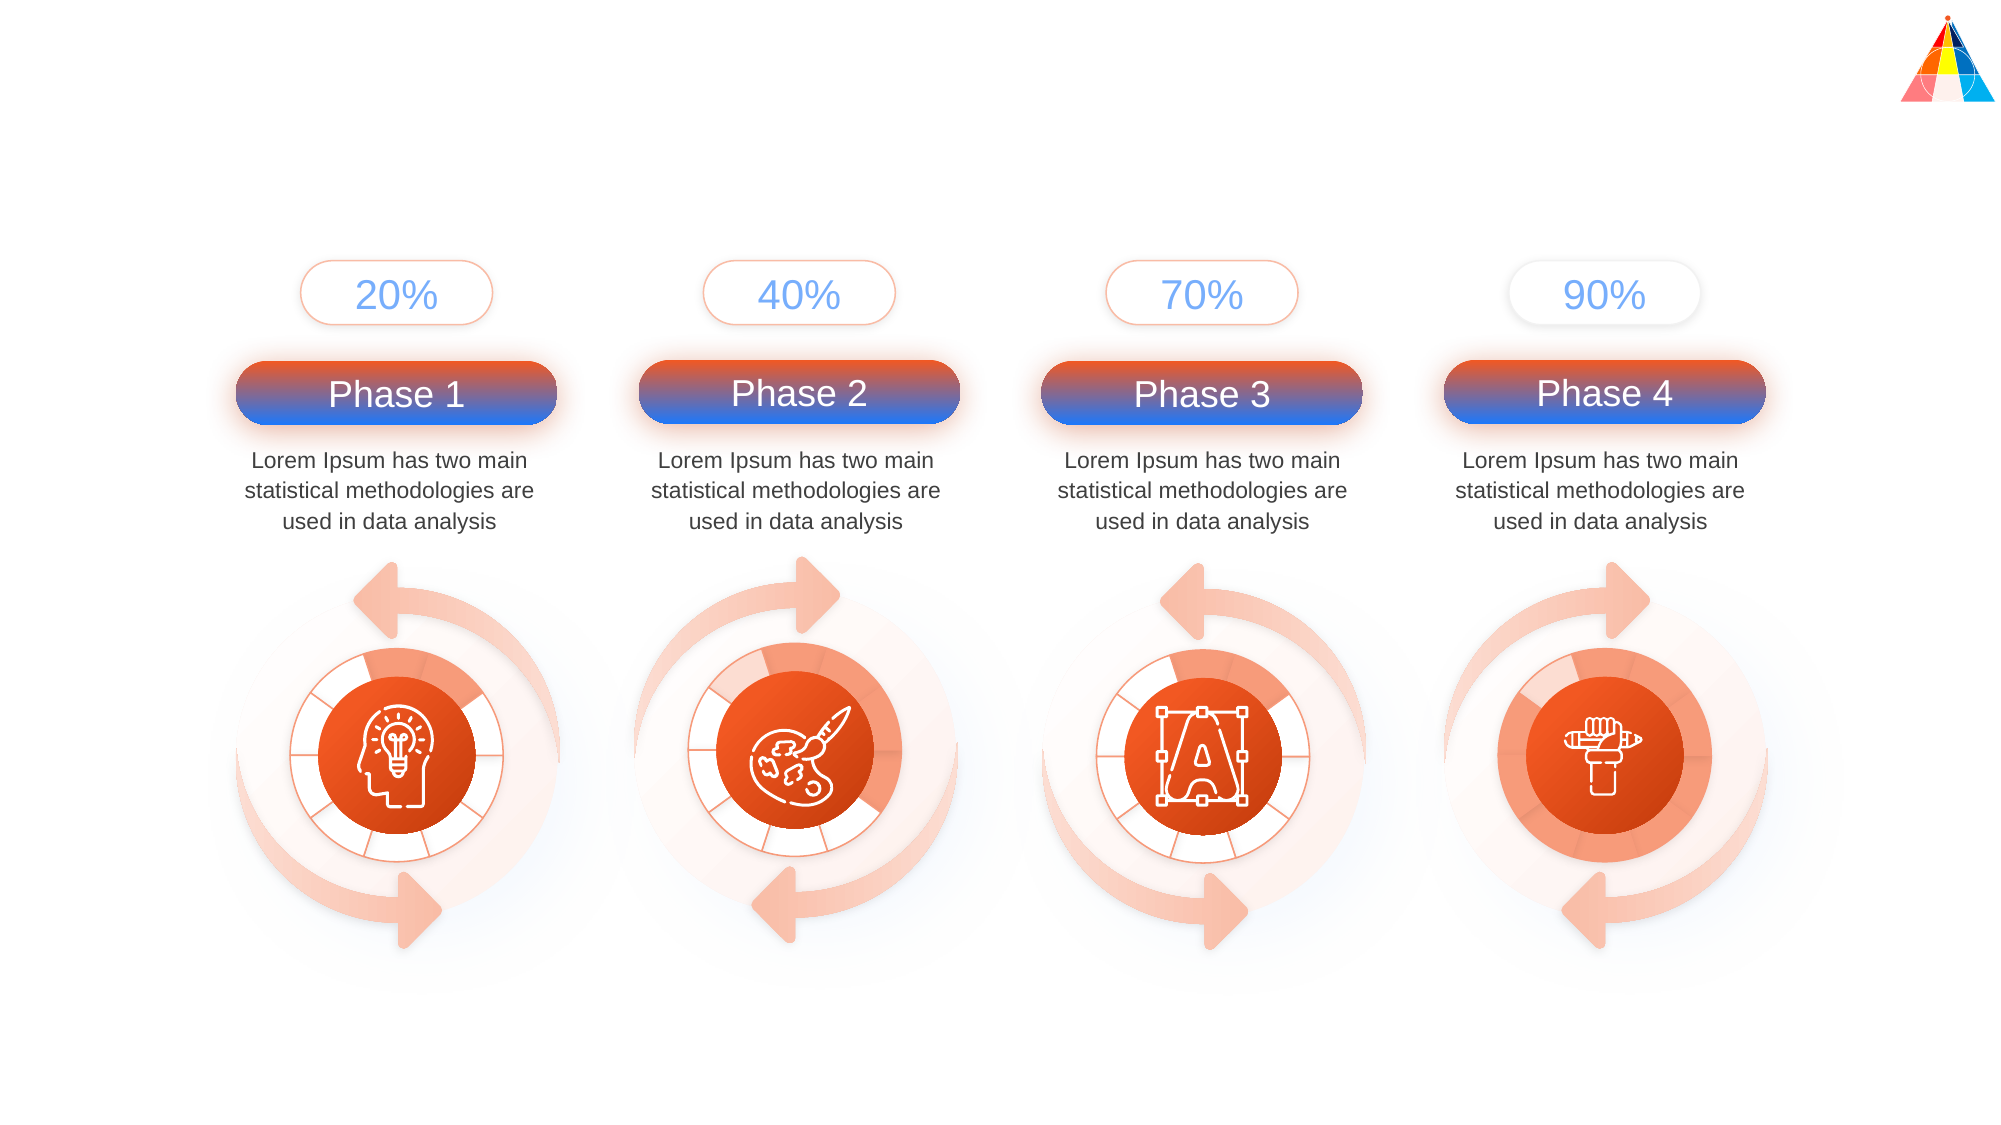

20%
40%
70%
90%
Phase 2
Phase 4
Phase 1
Phase 3
Lorem Ipsum has two main statistical methodologies are used in data analysis
Lorem Ipsum has two main statistical methodologies are used in data analysis
Lorem Ipsum has two main statistical methodologies are used in data analysis
Lorem Ipsum has two main statistical methodologies are used in data analysis